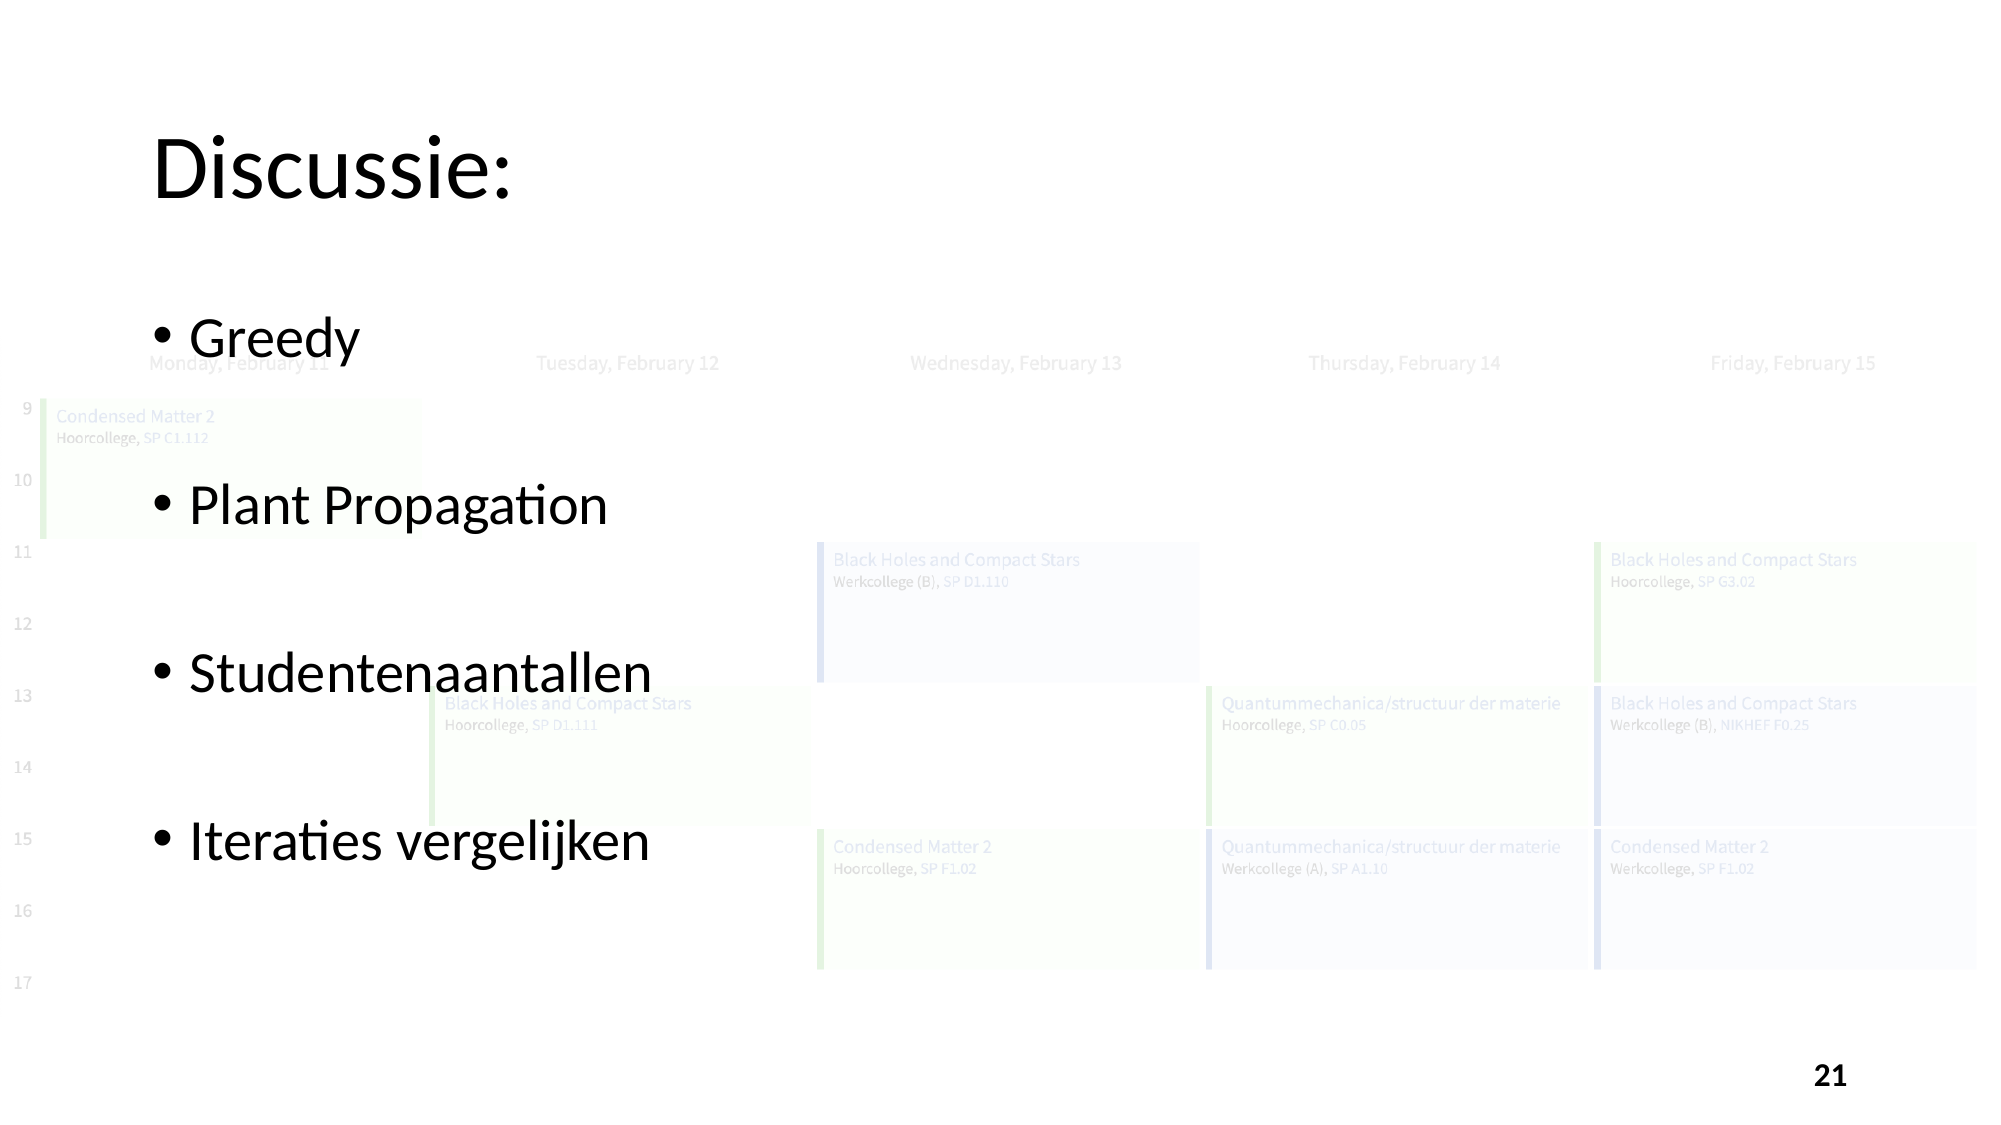

# Discussie:
Greedy

Plant Propagation

Studentenaantallen

Iteraties vergelijken
21